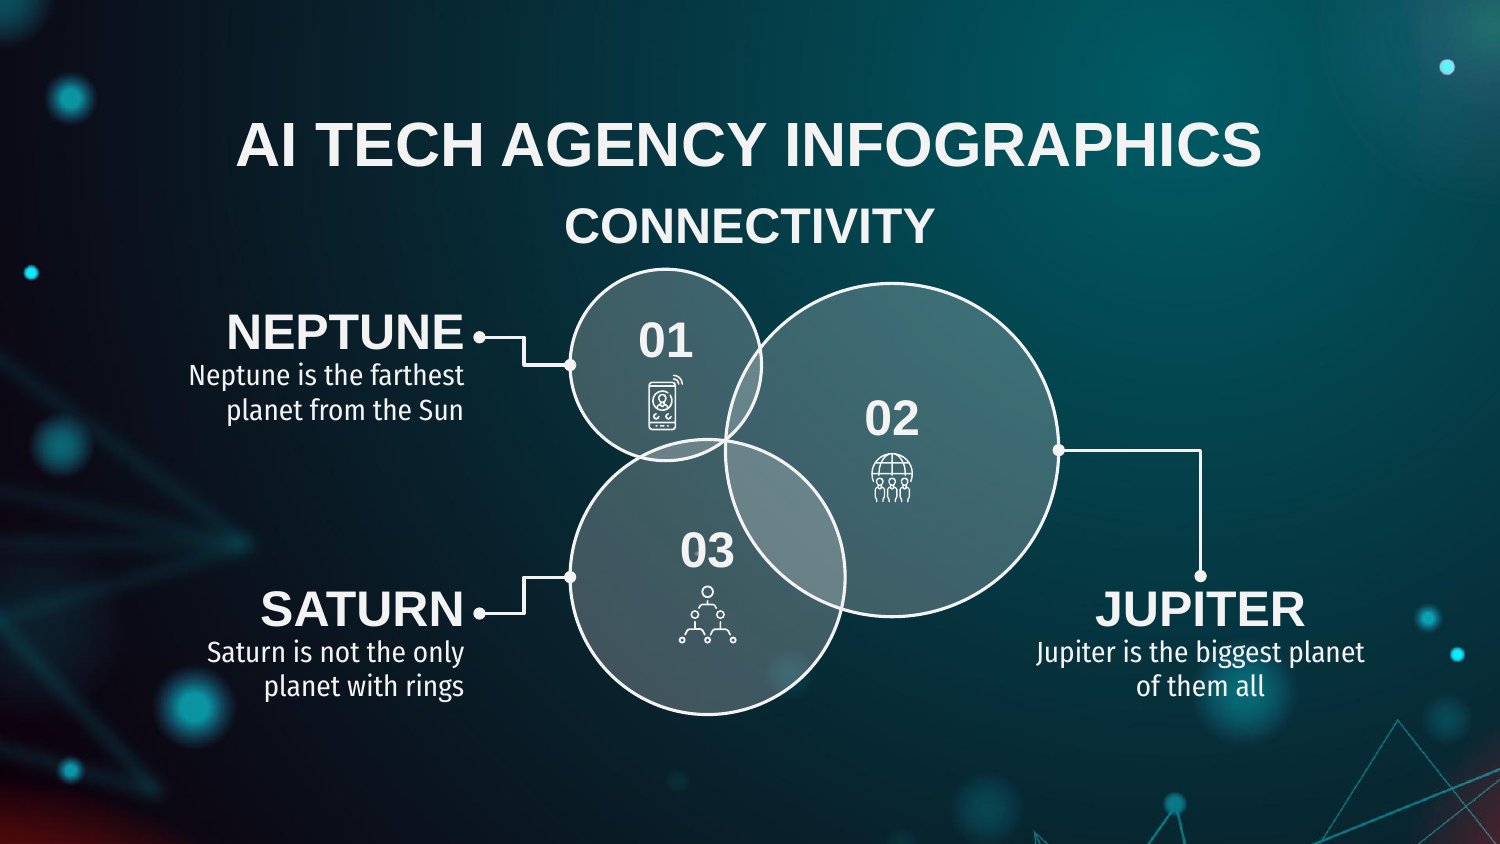

# AI TECH AGENCY INFOGRAPHICS
CONNECTIVITY

01
NEPTUNE
Neptune is the farthest planet from the Sun

02

03
SATURN
Saturn is not the only planet with rings
JUPITER
Jupiter is the biggest planet of them all